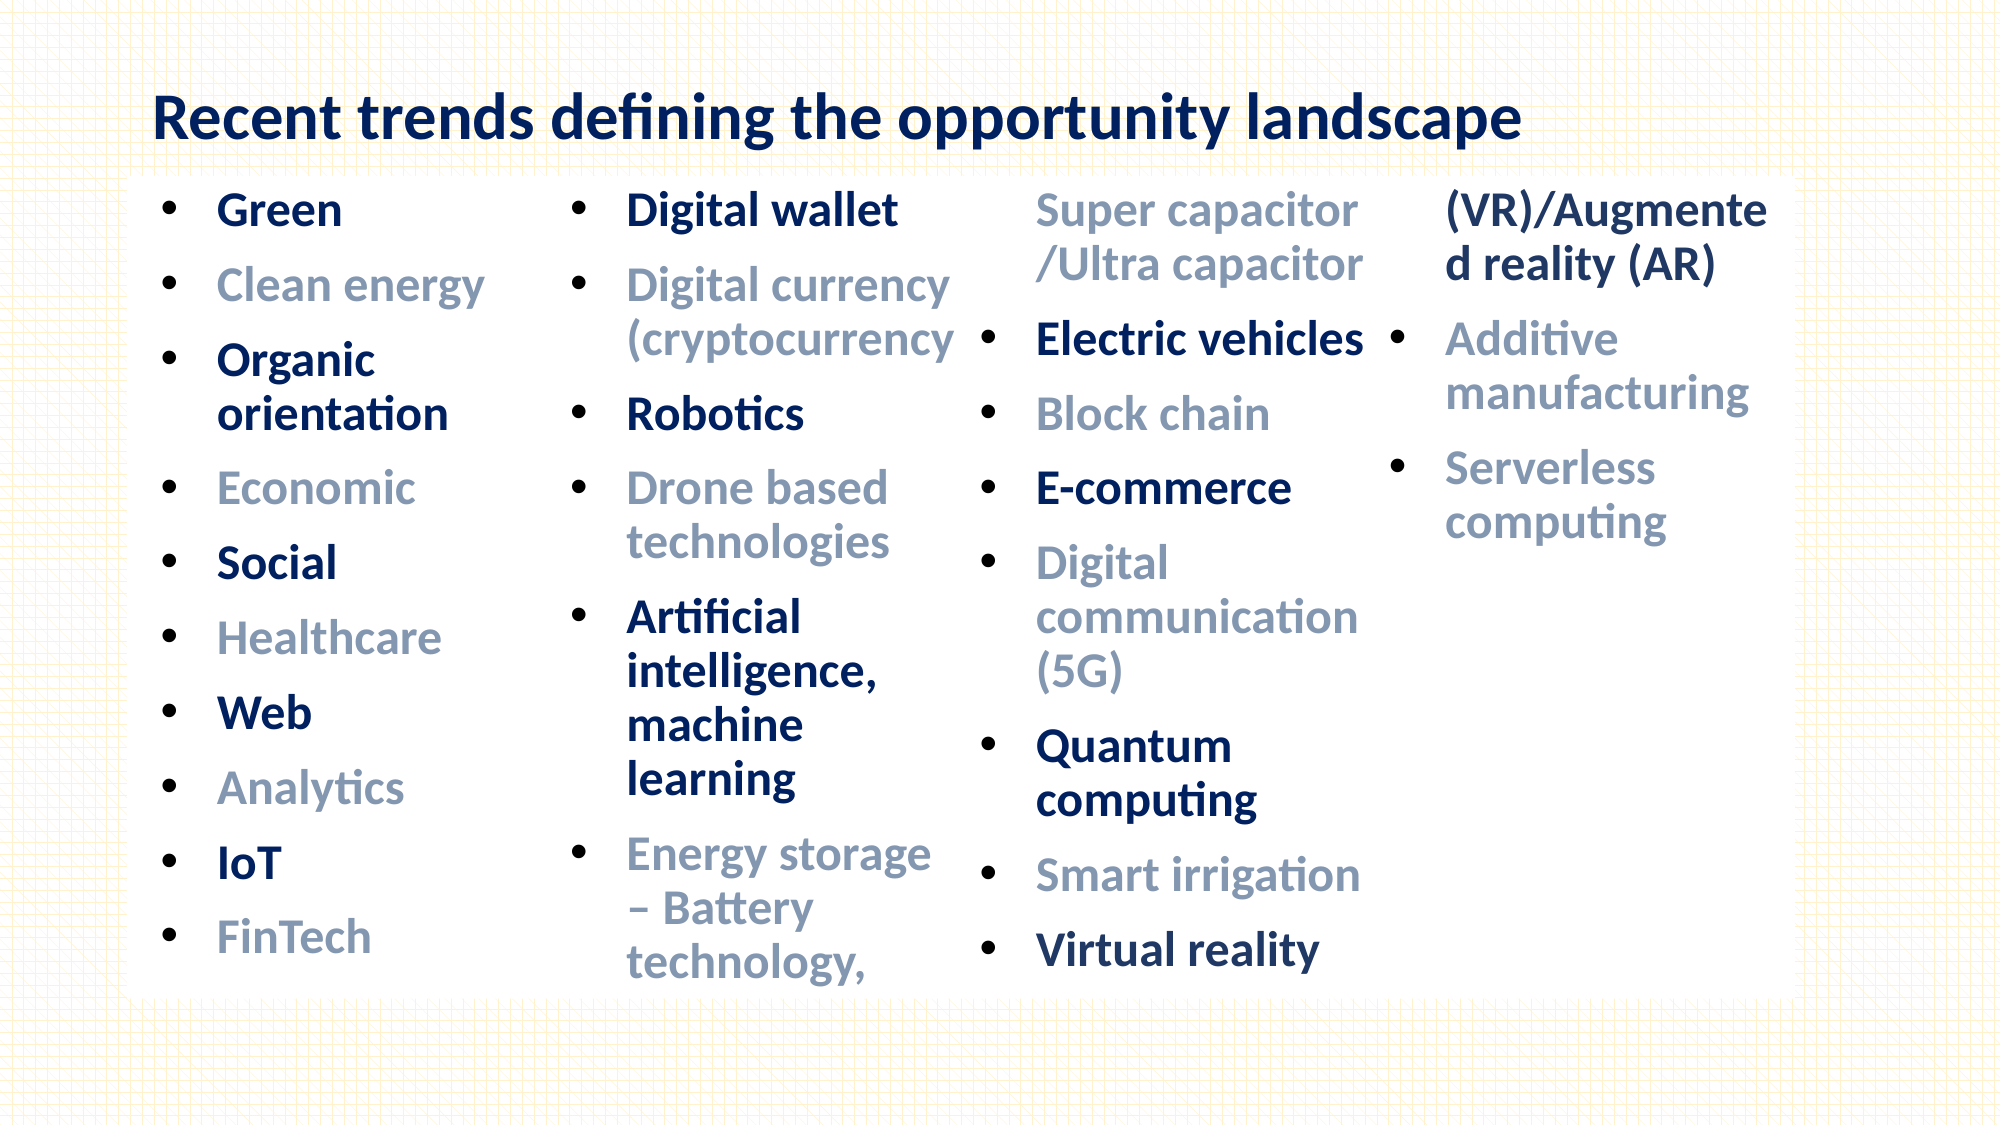

# Recent trends defining the opportunity landscape
Green
Clean energy
Organic orientation
Economic
Social
Healthcare
Web
Analytics
IoT
FinTech
Digital wallet
Digital currency (cryptocurrency
Robotics
Drone based technologies
Artificial intelligence, machine learning
Energy storage – Battery technology, Super capacitor /Ultra capacitor
Electric vehicles
Block chain
E-commerce
Digital communication (5G)
Quantum computing
Smart irrigation
Virtual reality (VR)/Augmented reality (AR)
Additive manufacturing
Serverless computing